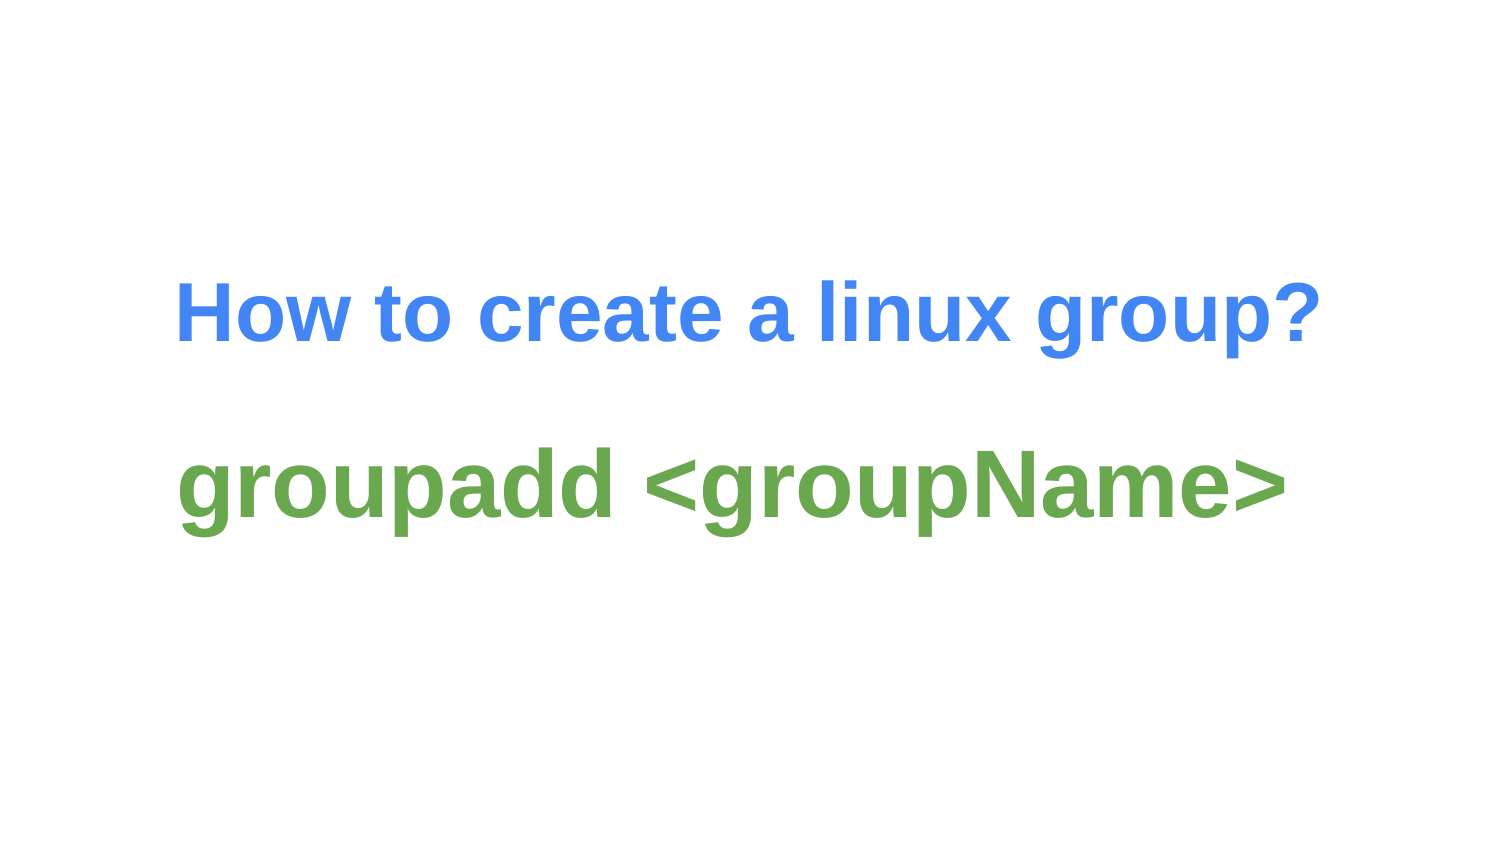

# How to create a linux group?
groupadd <groupName>